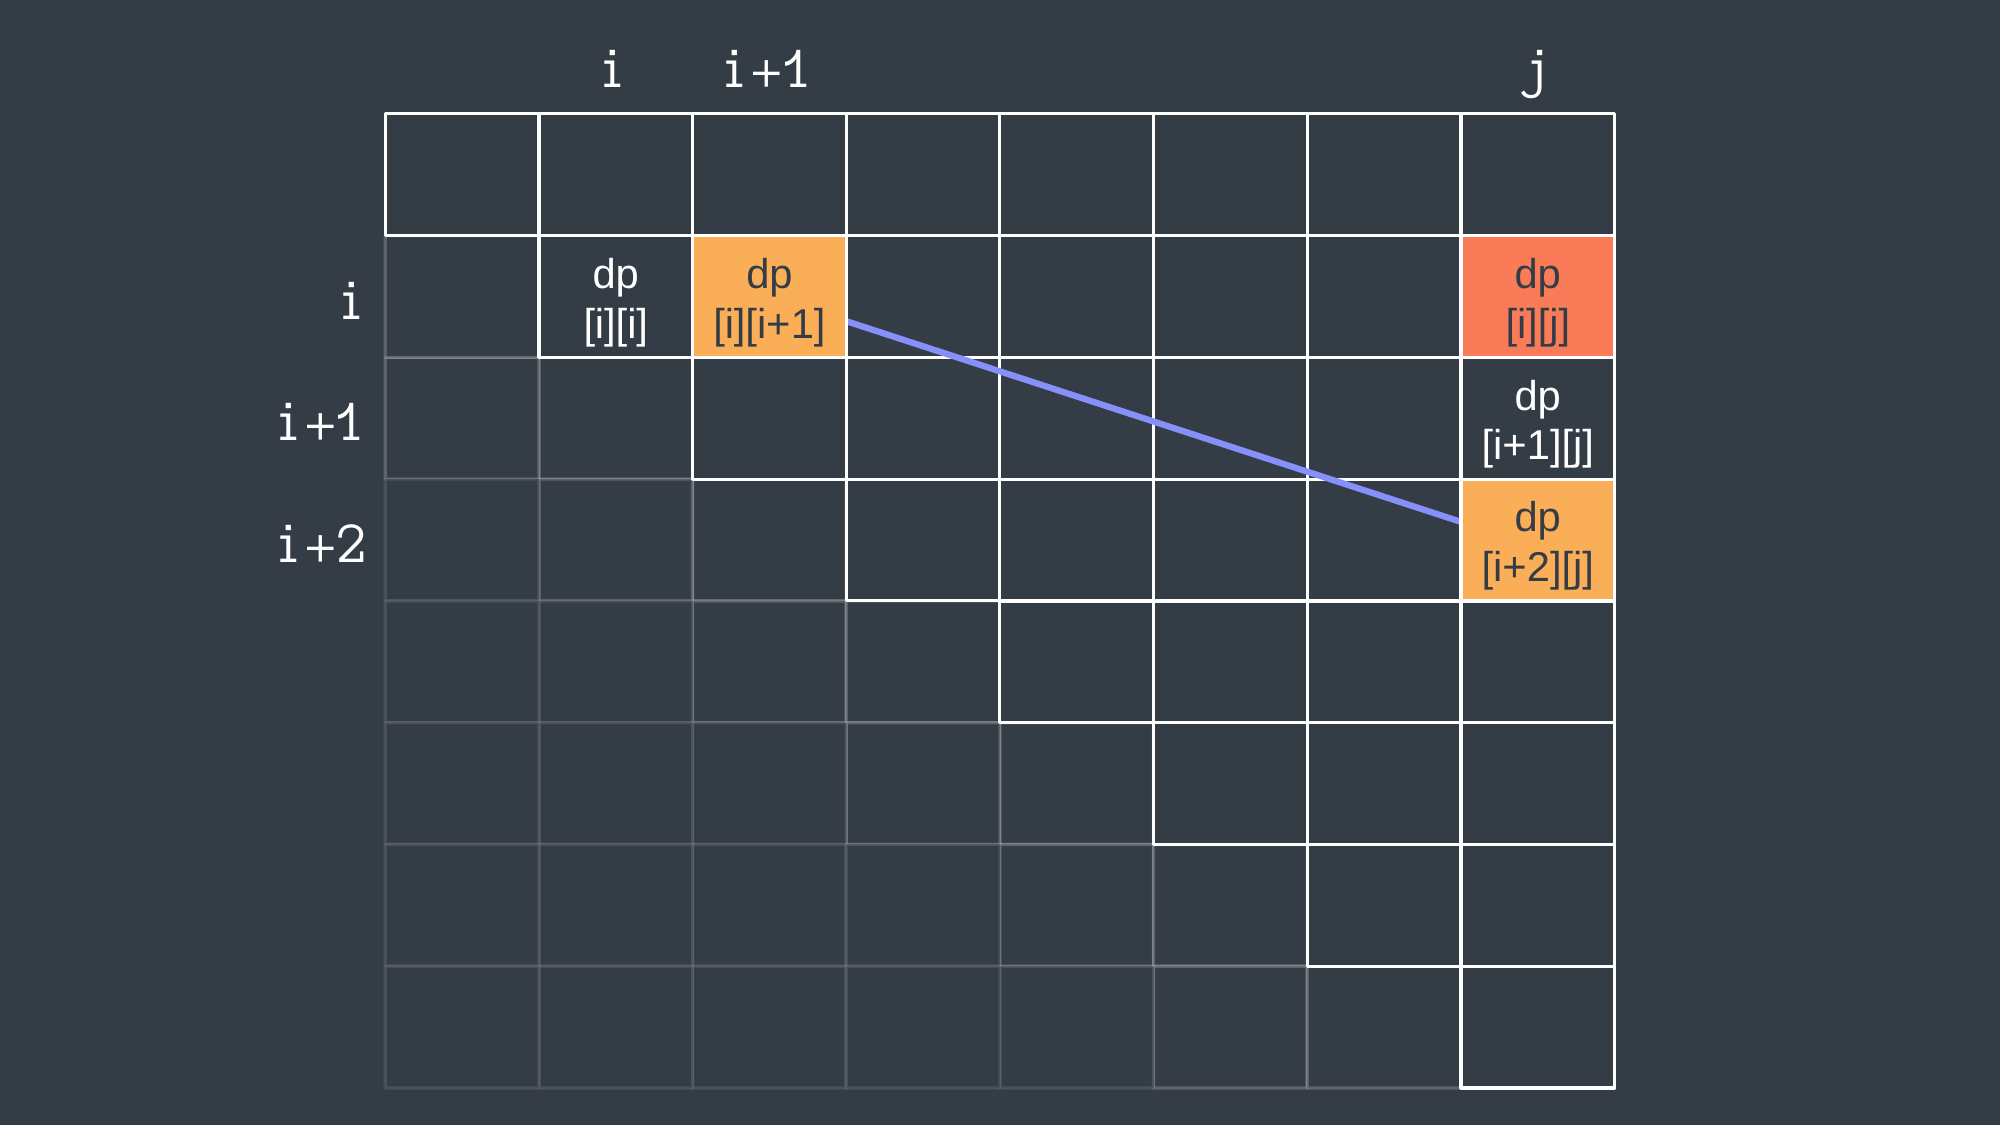

i
i+1
j

dp
[i][i]
dp
[i][i+1]

dp
[i][j]
i

dp
[i+1][j]
i+1

dp
[i+2][j]
i+2